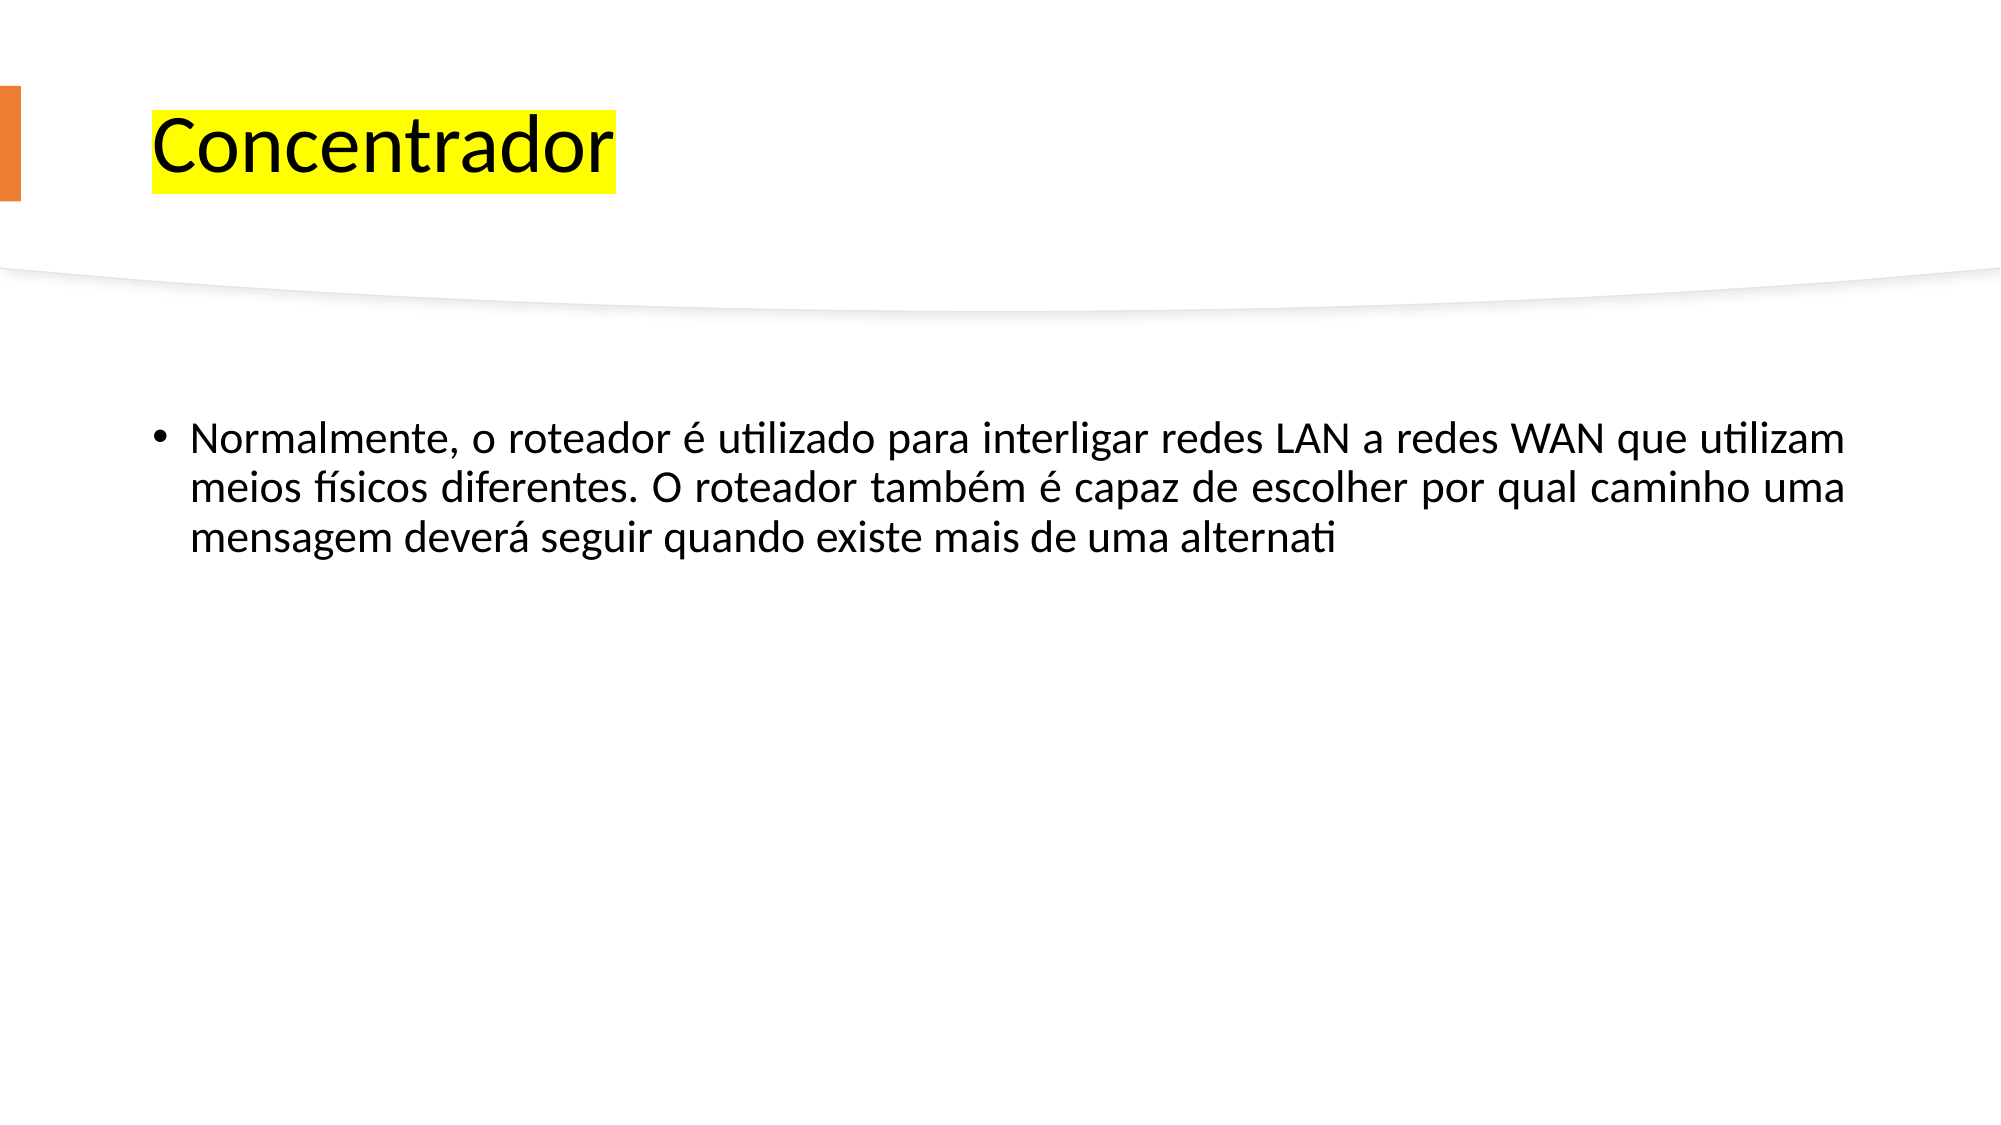

# Concentrador

Normalmente, o roteador é utilizado para interligar redes LAN a redes WAN que utilizam meios físicos diferentes. O roteador também é capaz de escolher por qual caminho uma mensagem deverá seguir quando existe mais de uma alternati